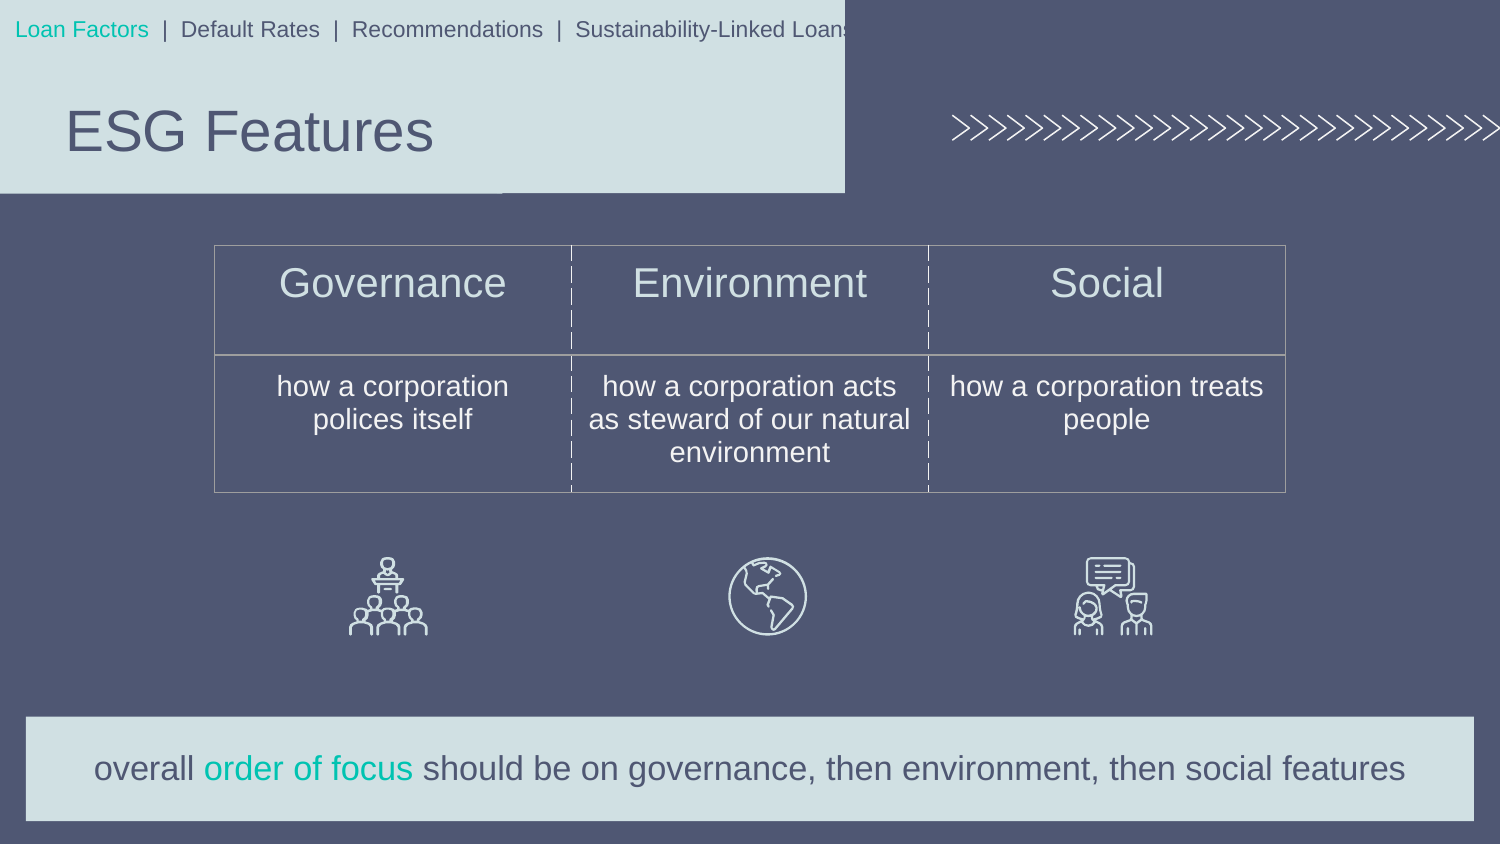

Loan Factors  |  Default Rates  |  Recommendations  |  Sustainability-Linked Loans

# ESG Features
| Governance | Environment | Social |
| --- | --- | --- |
| how a corporation polices itself | how a corporation acts as steward of our natural environment | how a corporation treats people |

overall order of focus should be on governance, then environment, then social features